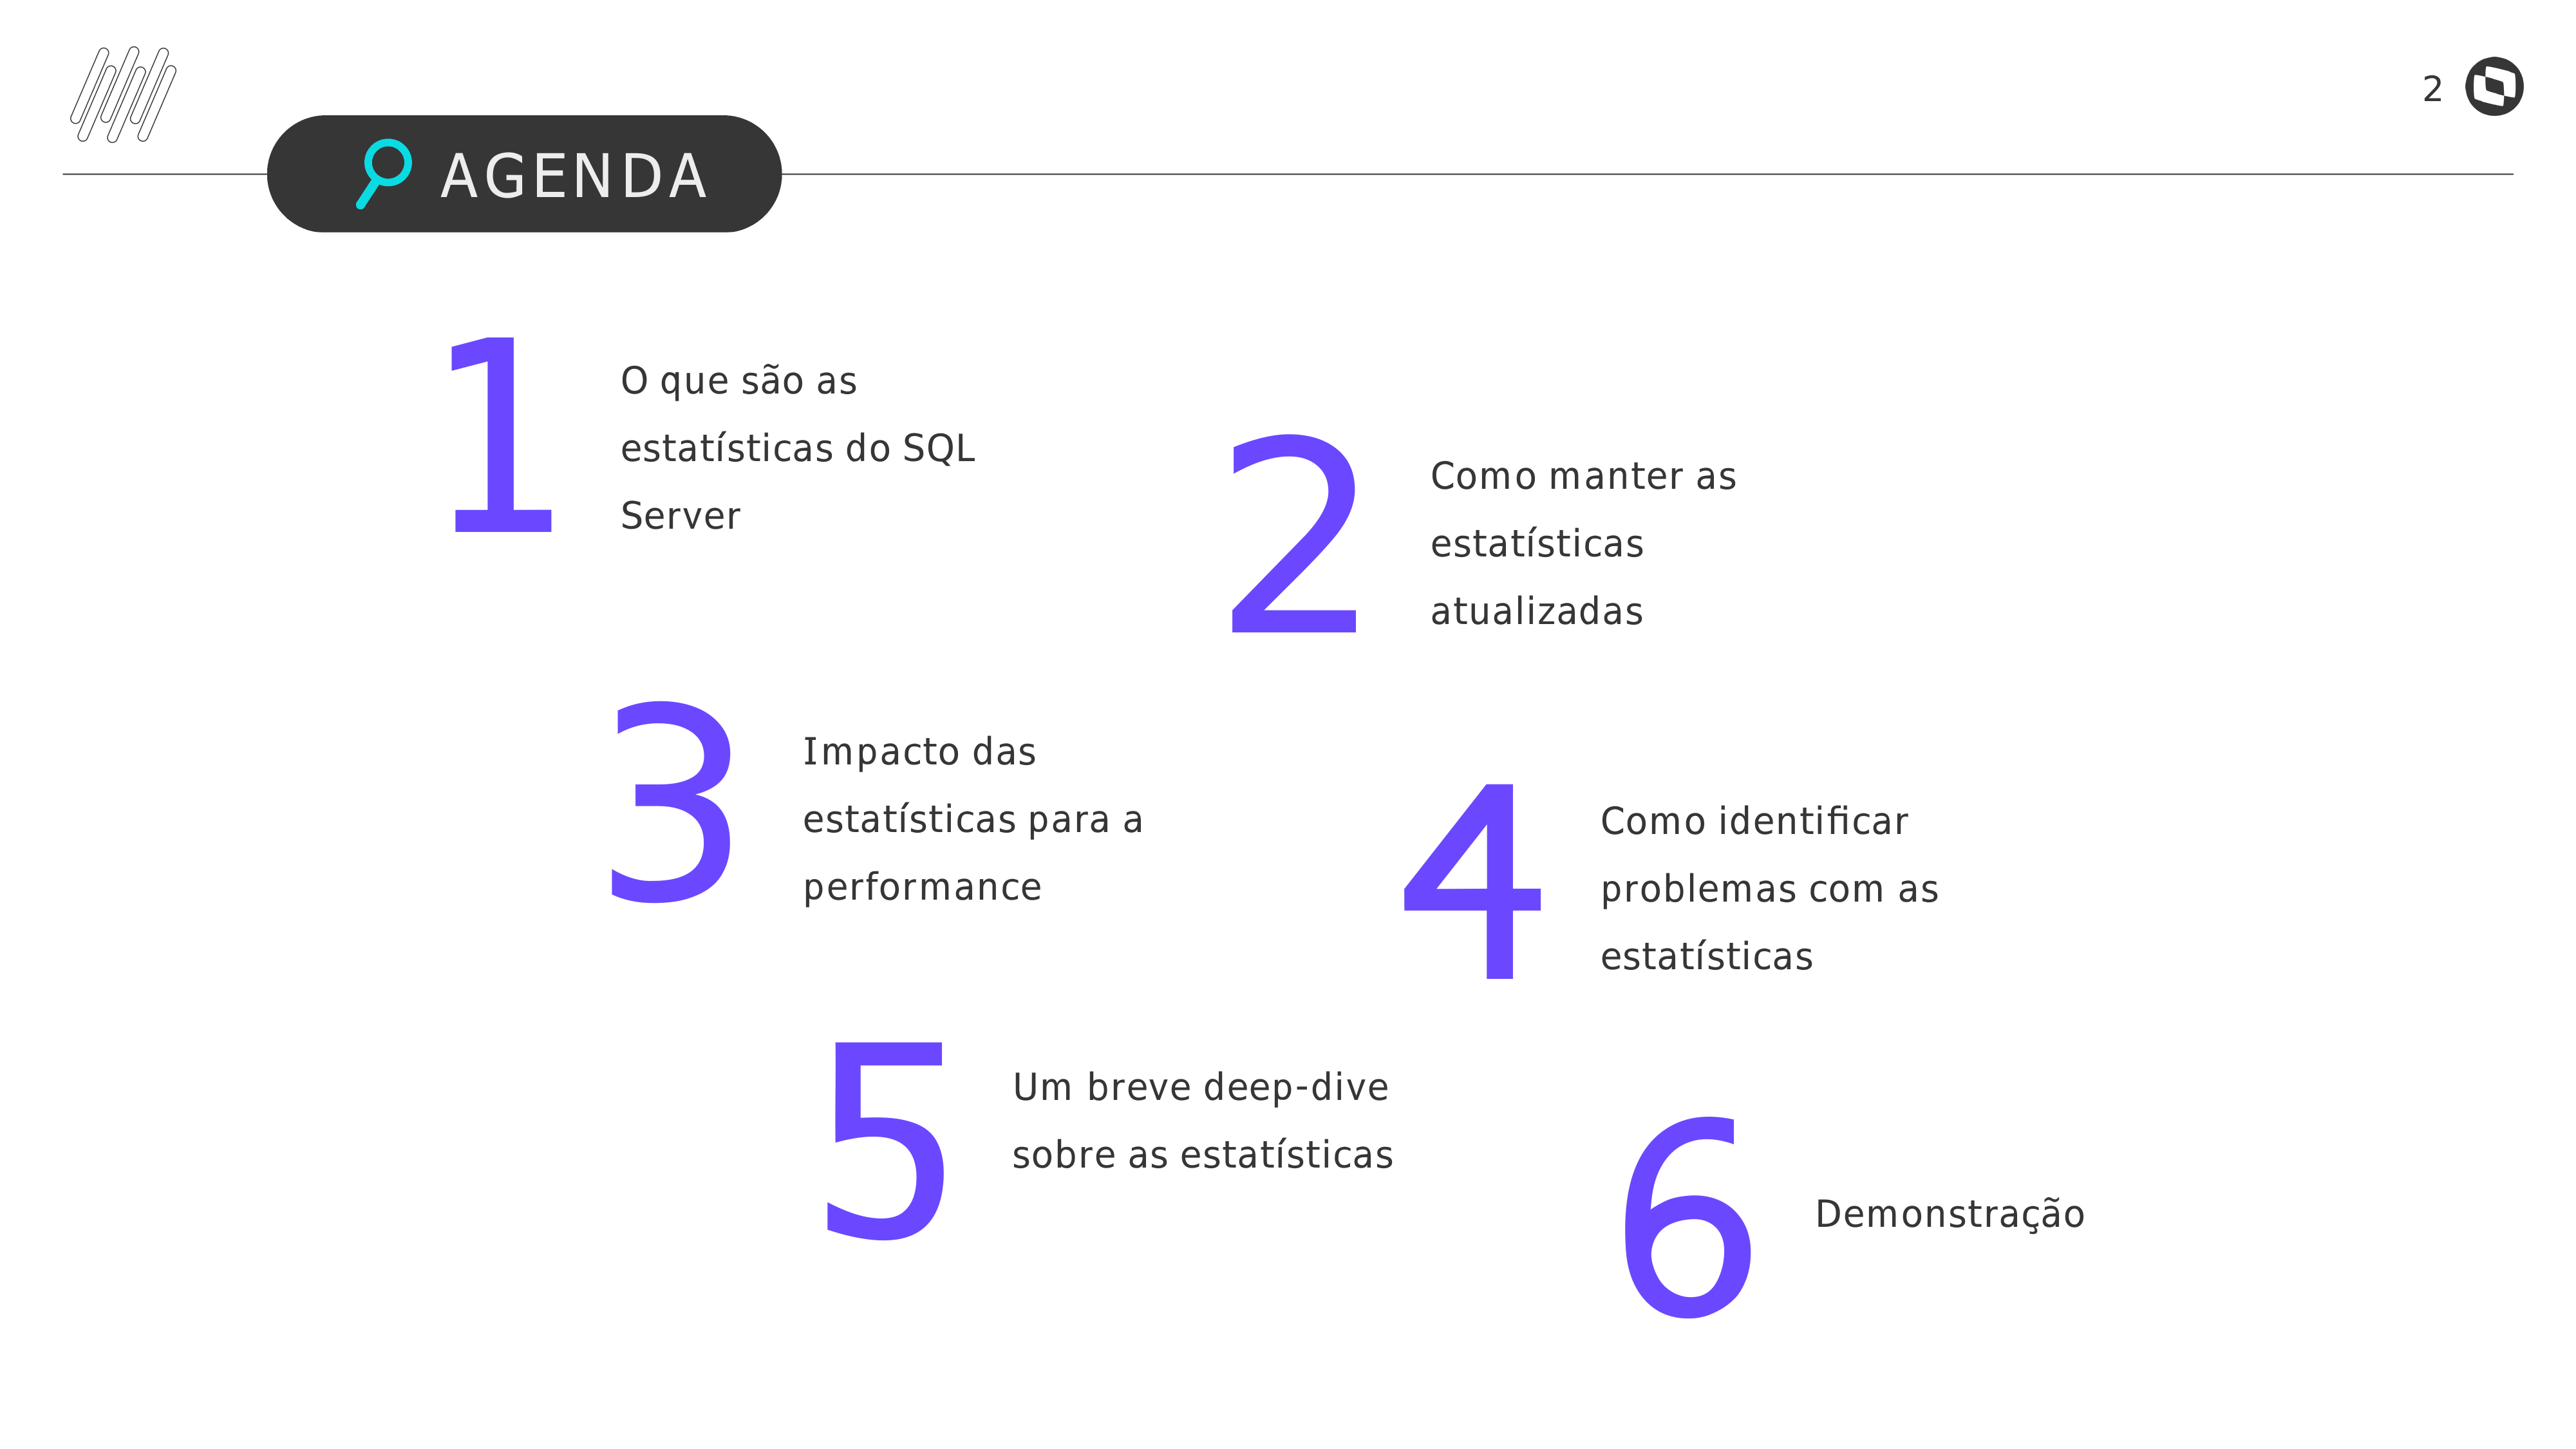

2
AGENDA
1
O que são as estatísticas do SQL Server
2
Como manter as estatísticas atualizadas
3
Impacto das estatísticas para a performance
4
Como identificar problemas com as estatísticas
5
Um breve deep-dive sobre as estatísticas
6
Demonstração